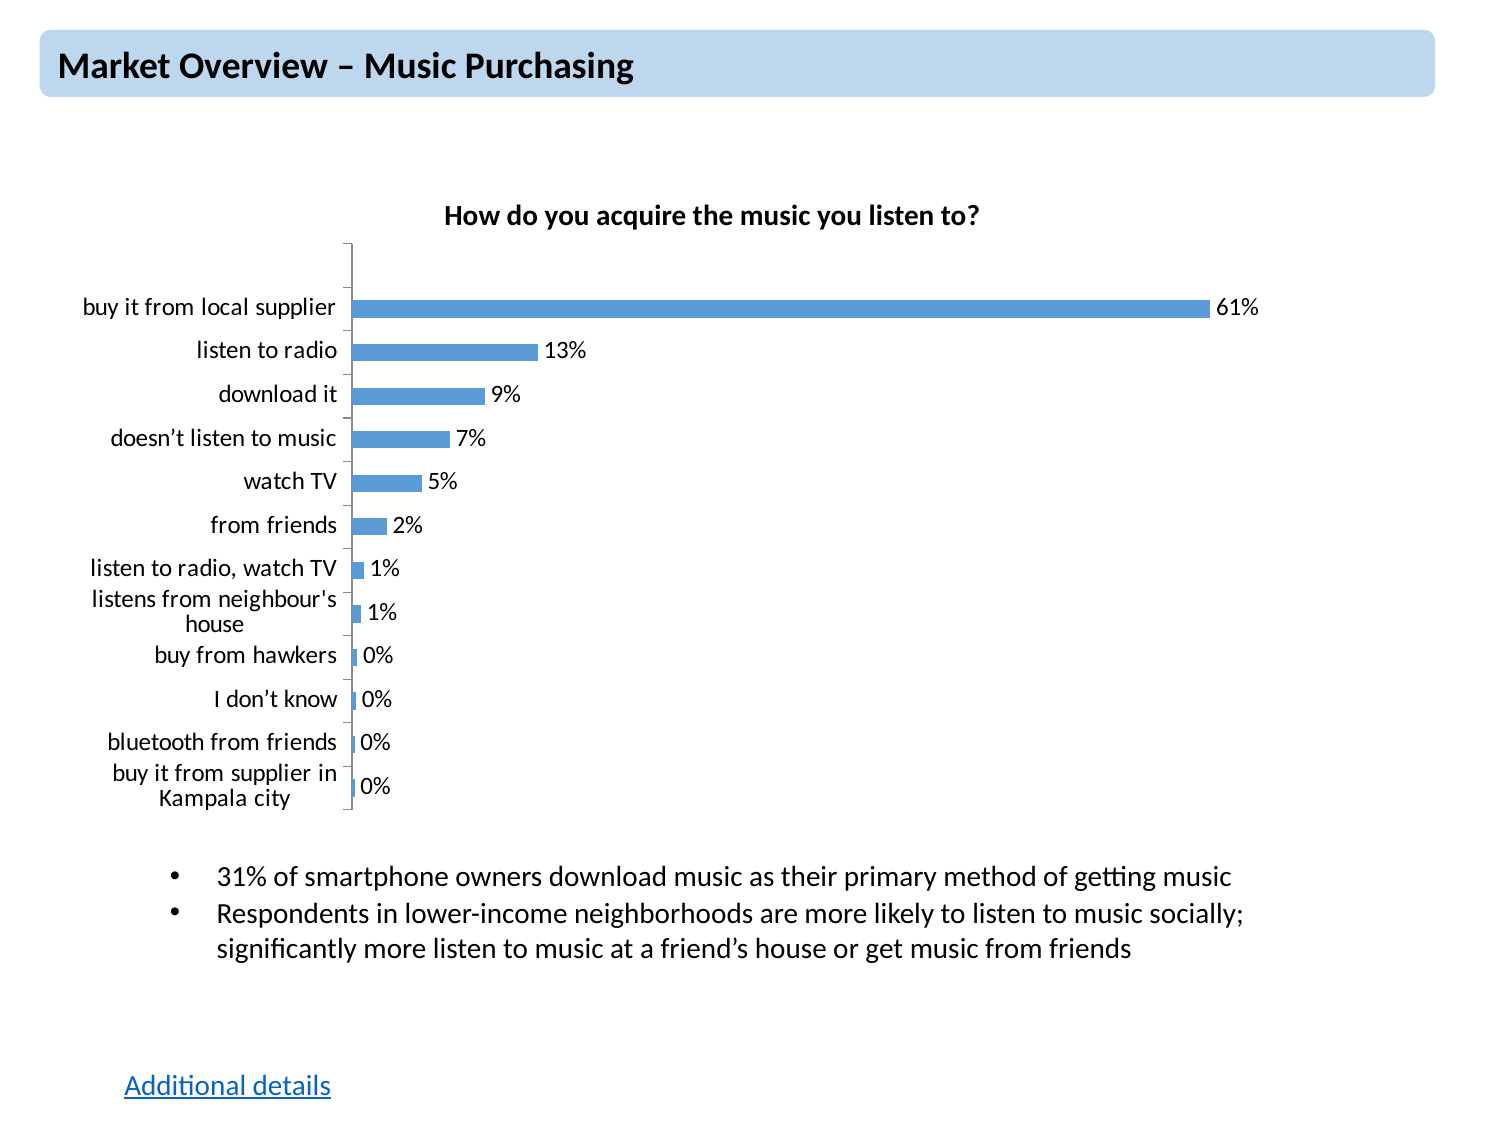

Market Overview – Music Purchasing
How do you acquire the music you listen to?

### Chart

| Category |  |
|---|---|
|  | None |
| buy it from local supplier | 0.6065573770491803 |
| listen to radio | 0.13114754098360656 |
| download it | 0.09380692167577413 |
| doesn’t listen to music | 0.0692167577413479 |
| watch TV | 0.04918032786885246 |
| from friends | 0.02459016393442623 |
| listen to radio, watch TV | 0.00819672131147541 |
| listens from neighbour's house | 0.006375227686703097 |
| buy from hawkers | 0.0036429872495446266 |
| I don’t know | 0.00273224043715847 |
| bluetooth from friends | 0.0018214936247723133 |
| buy it from supplier in Kampala city | 0.0018214936247723133 |
31% of smartphone owners download music as their primary method of getting music
Respondents in lower-income neighborhoods are more likely to listen to music socially; significantly more listen to music at a friend’s house or get music from friends
Additional details